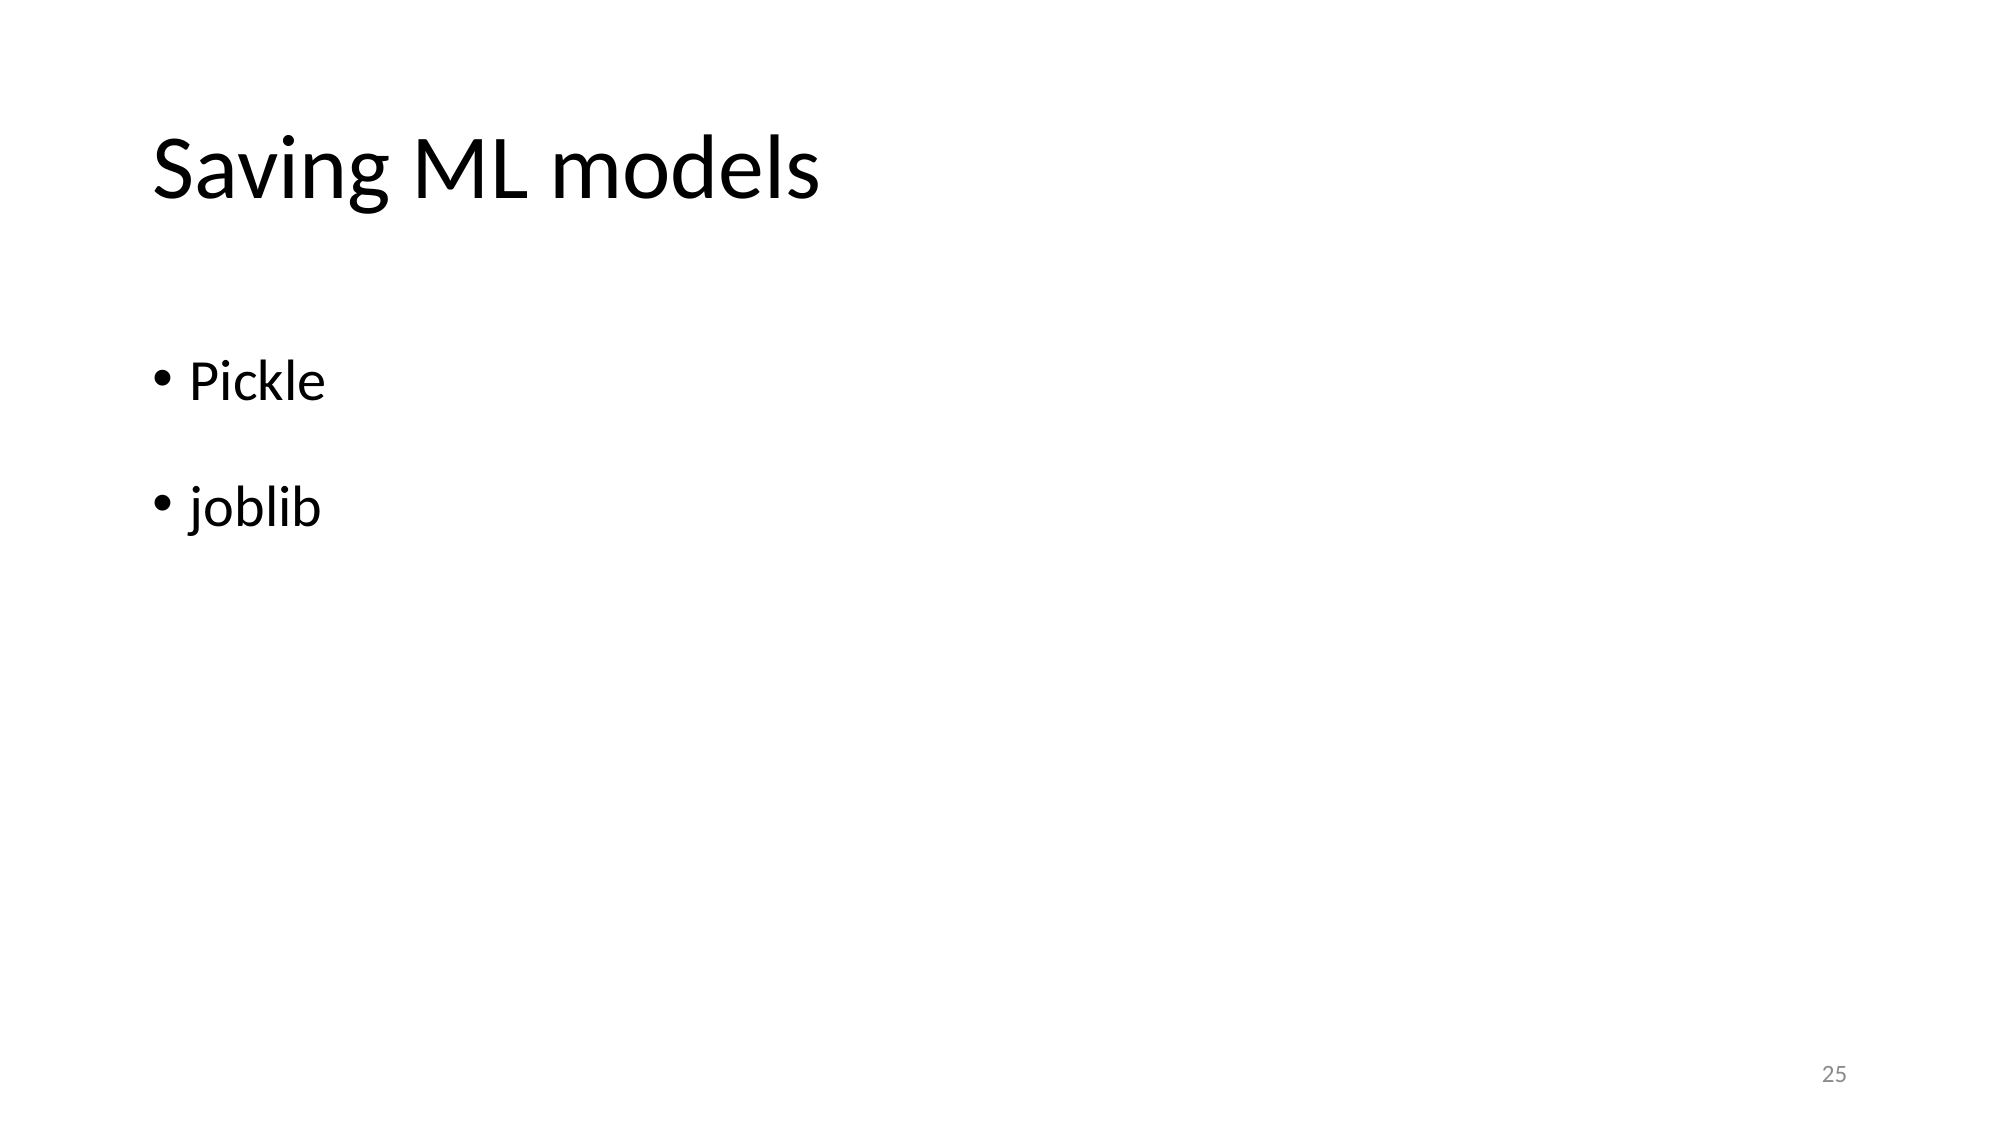

# Saving ML models
Pickle
joblib
25